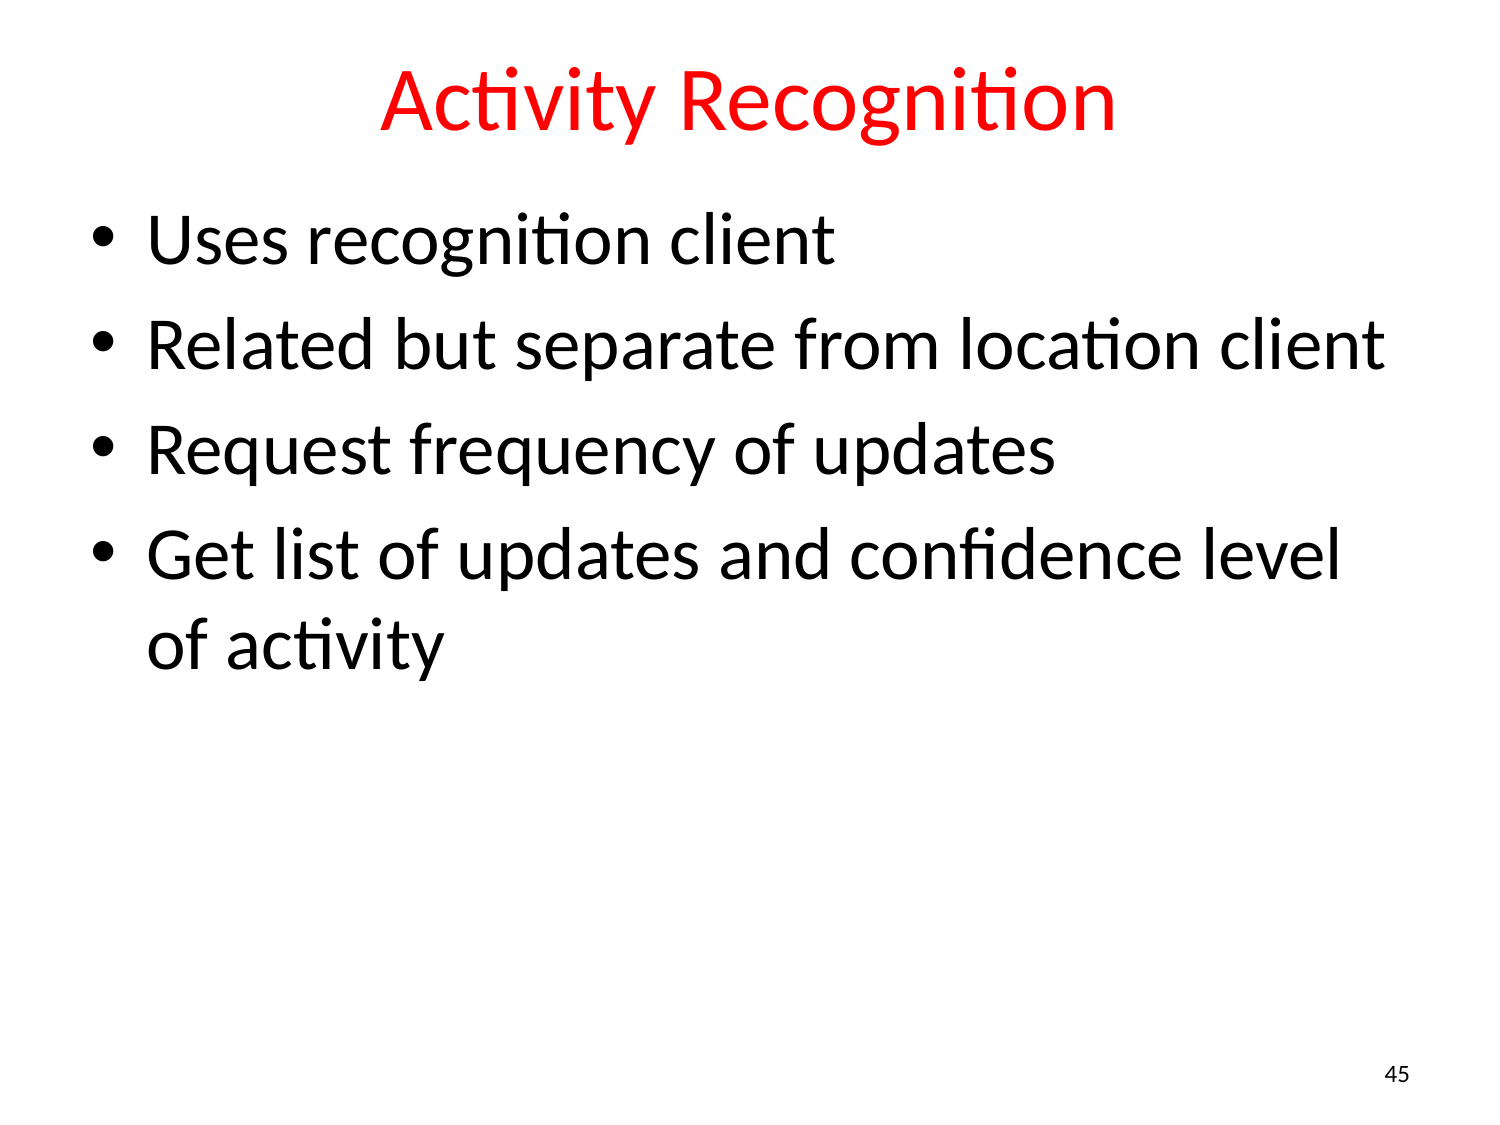

# Activity Recognition
Uses recognition client
Related but separate from location client
Request frequency of updates
Get list of updates and confidence level of activity
45